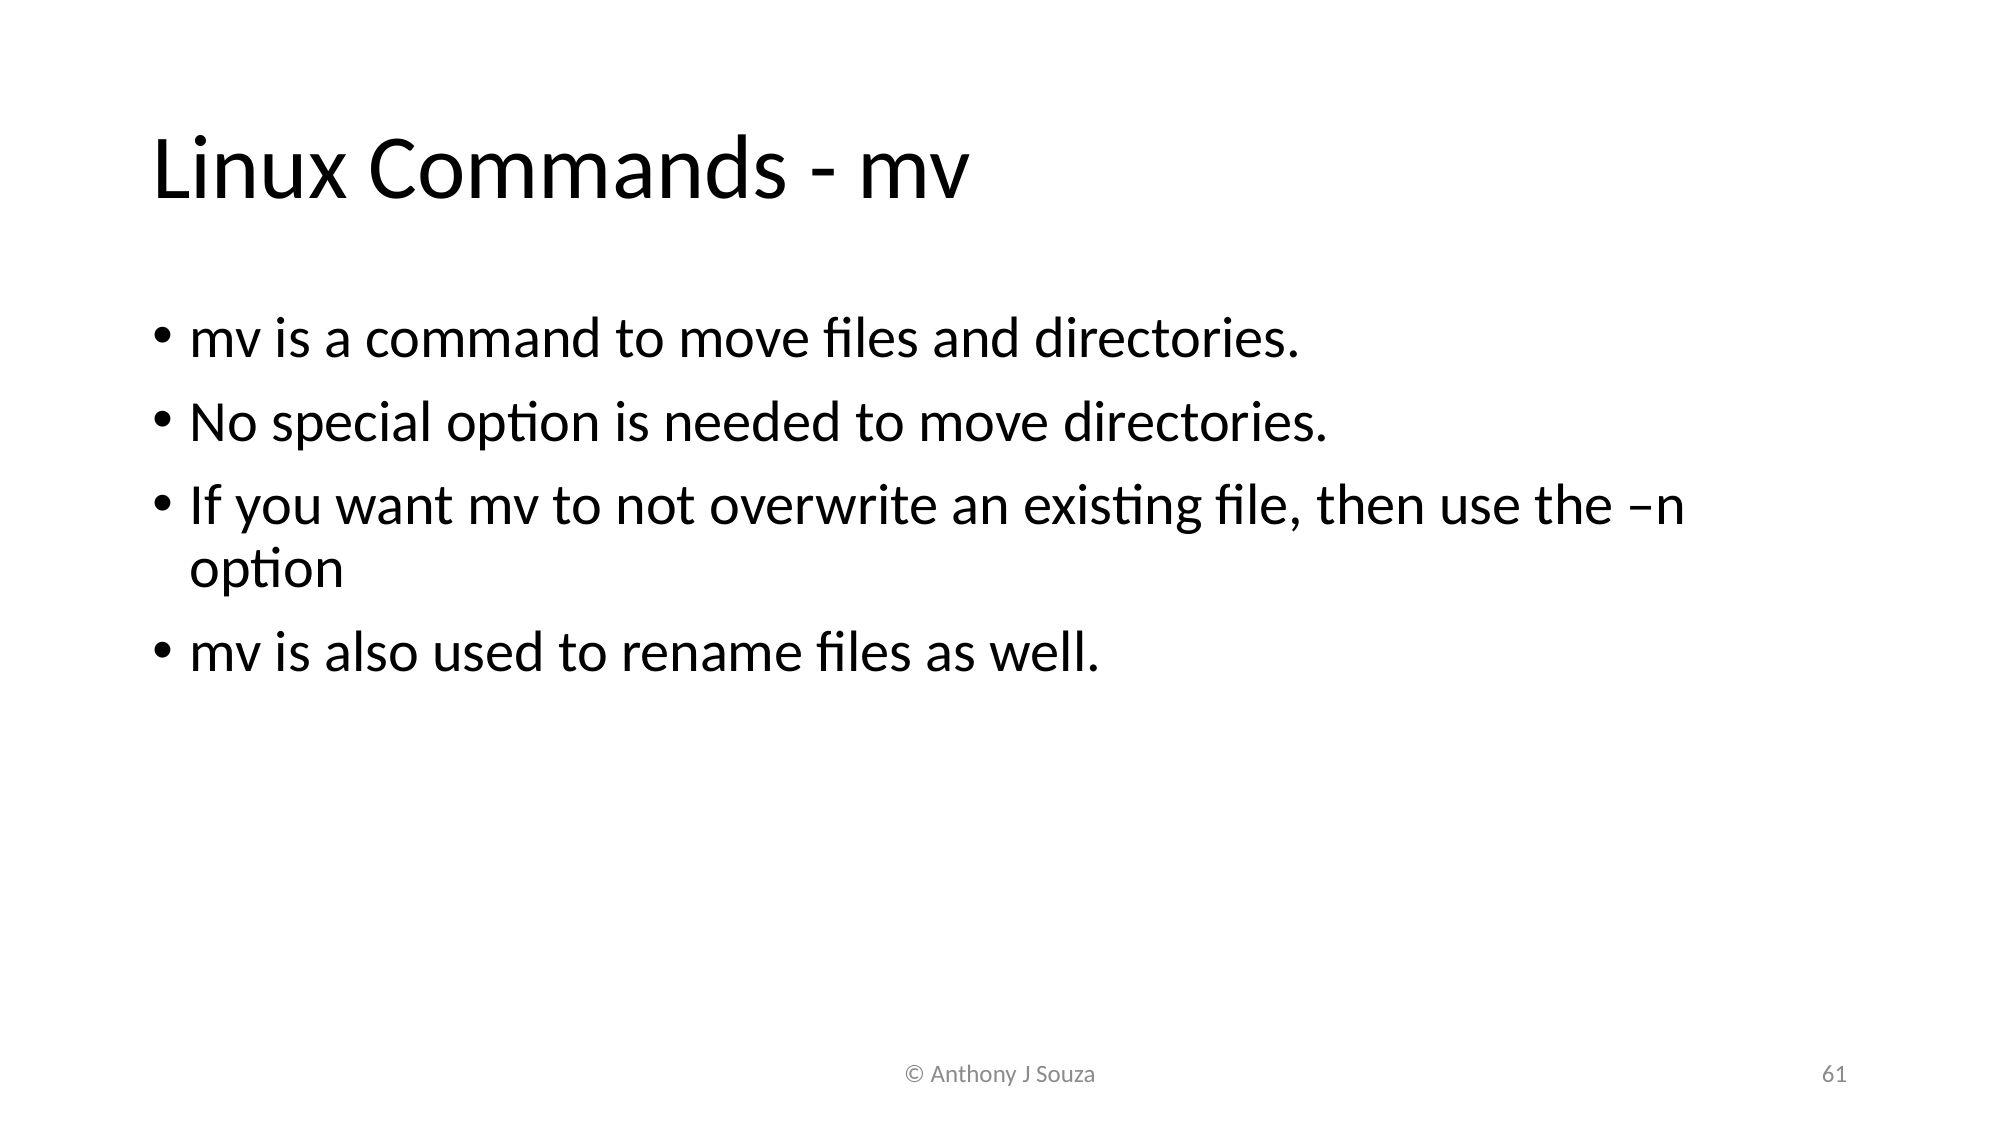

# Linux Commands - mv
mv is a command to move files and directories.
No special option is needed to move directories.
If you want mv to not overwrite an existing file, then use the –n option
mv is also used to rename files as well.

© Anthony J Souza
61